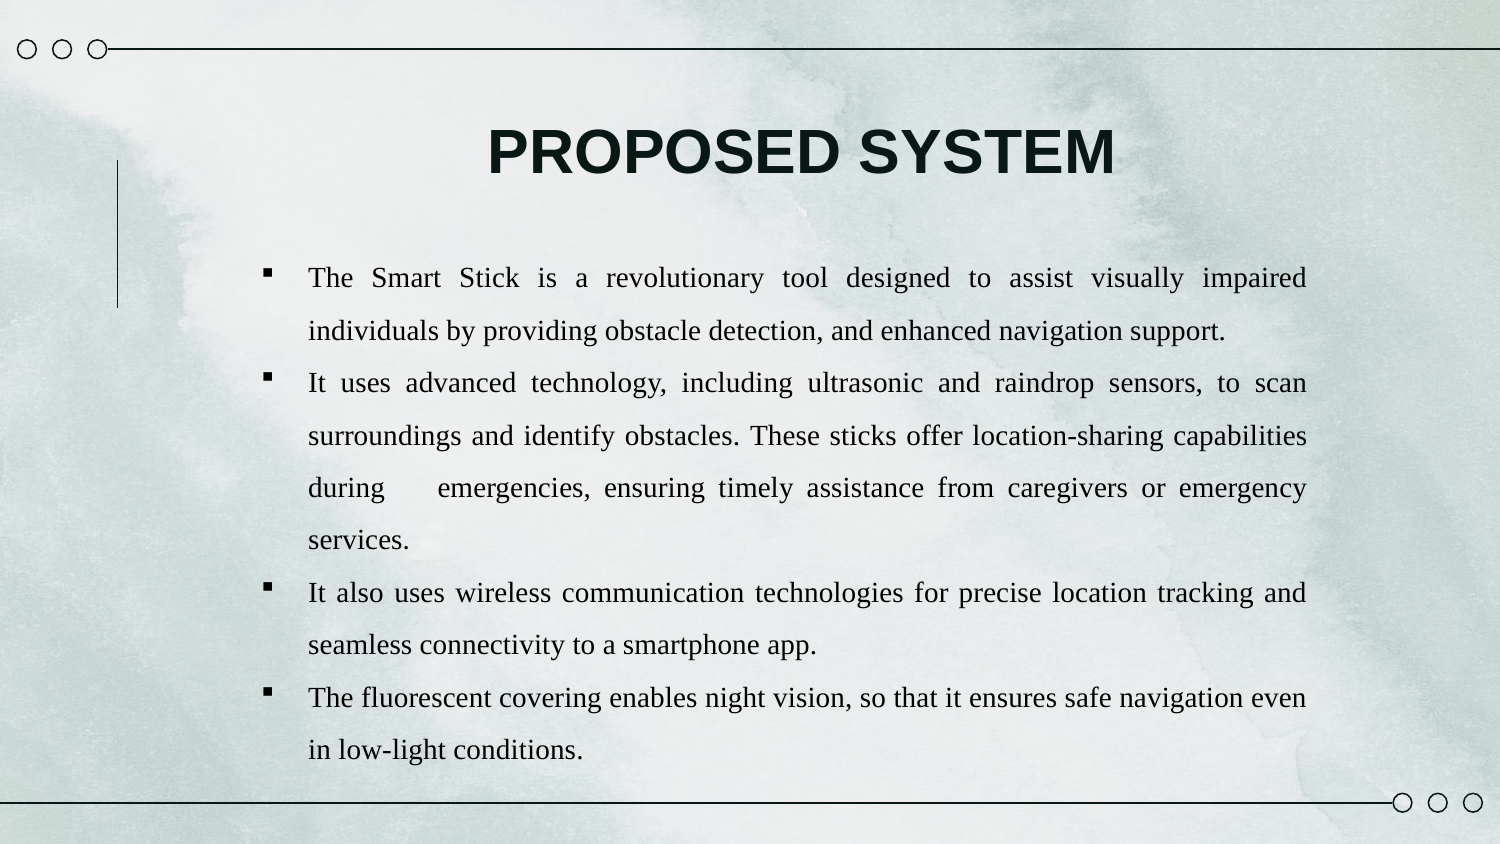

PROPOSED SYSTEM
The Smart Stick is a revolutionary tool designed to assist visually impaired individuals by providing obstacle detection, and enhanced navigation support.
It uses advanced technology, including ultrasonic and raindrop sensors, to scan surroundings and identify obstacles. These sticks offer location-sharing capabilities during    emergencies, ensuring timely assistance from caregivers or emergency services.
It also uses wireless communication technologies for precise location tracking and seamless connectivity to a smartphone app.
The fluorescent covering enables night vision, so that it ensures safe navigation even in low-light conditions.